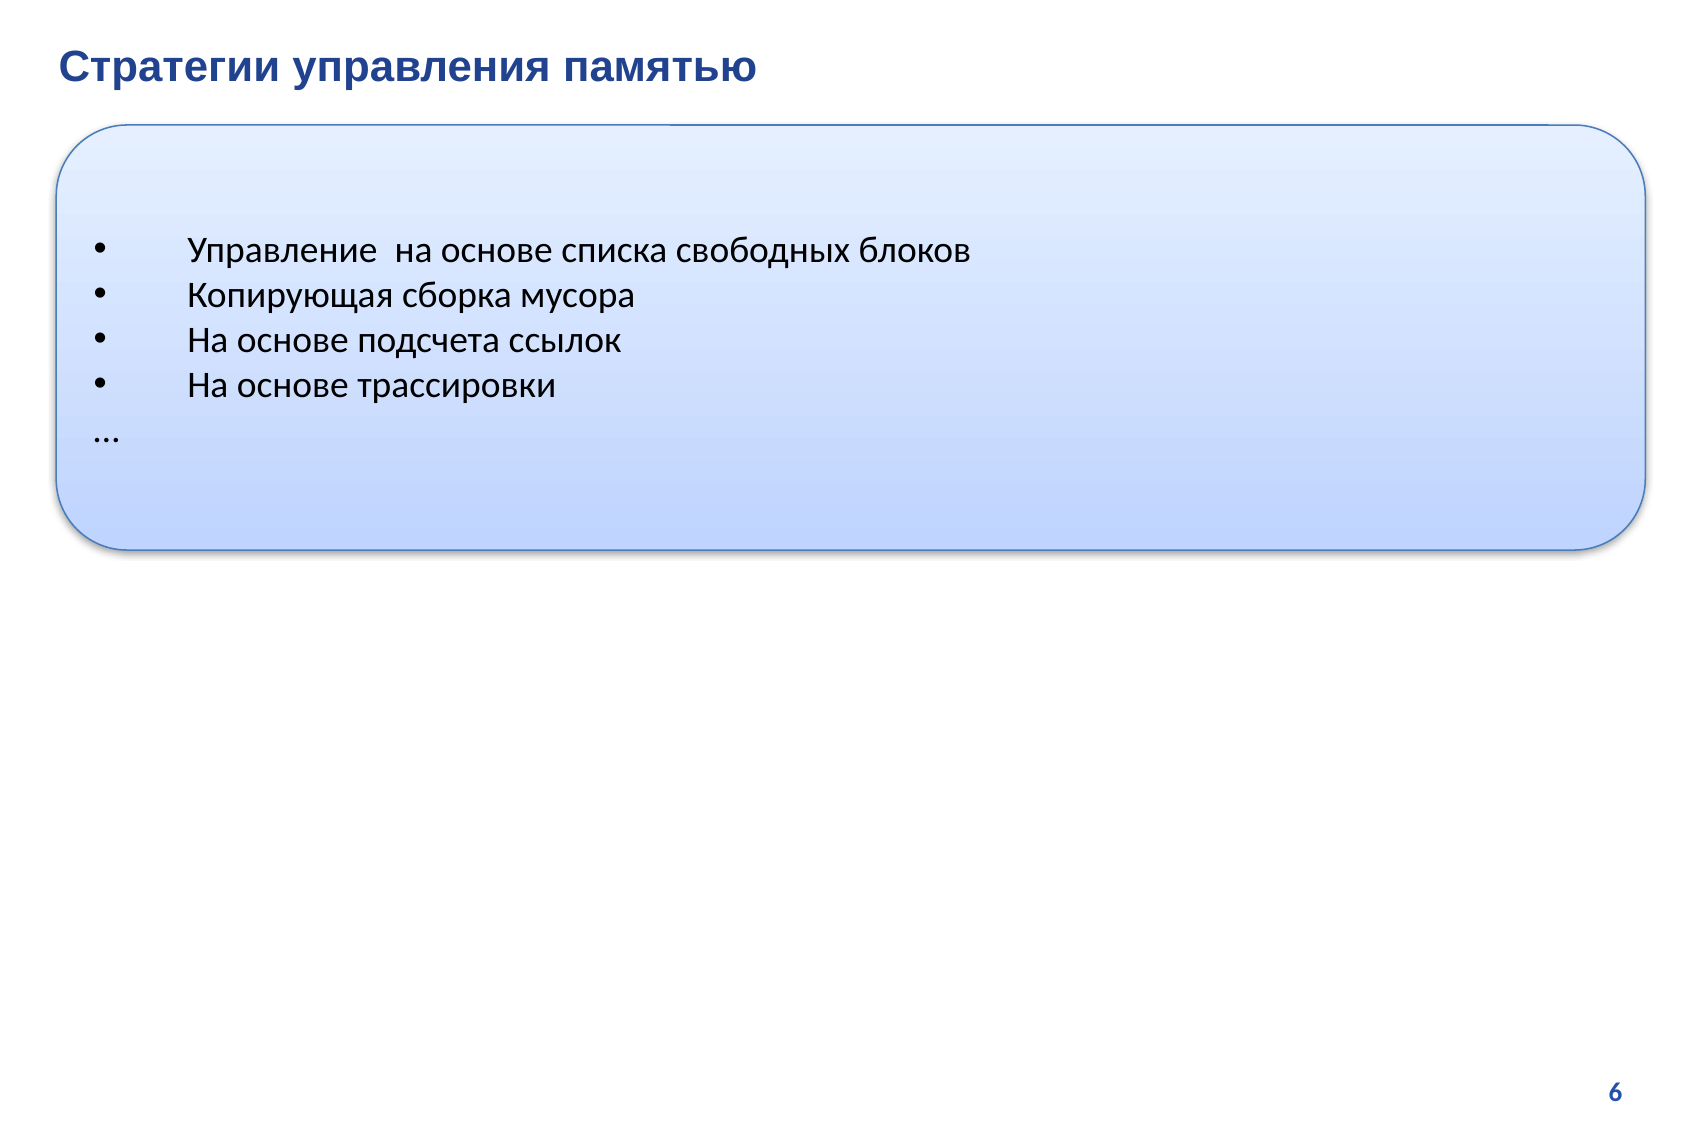

# Стратегии управления памятью
Управление  на основе списка свободных блоков
Копирующая сборка мусора
На основе подсчета ссылок
На основе трассировки
…